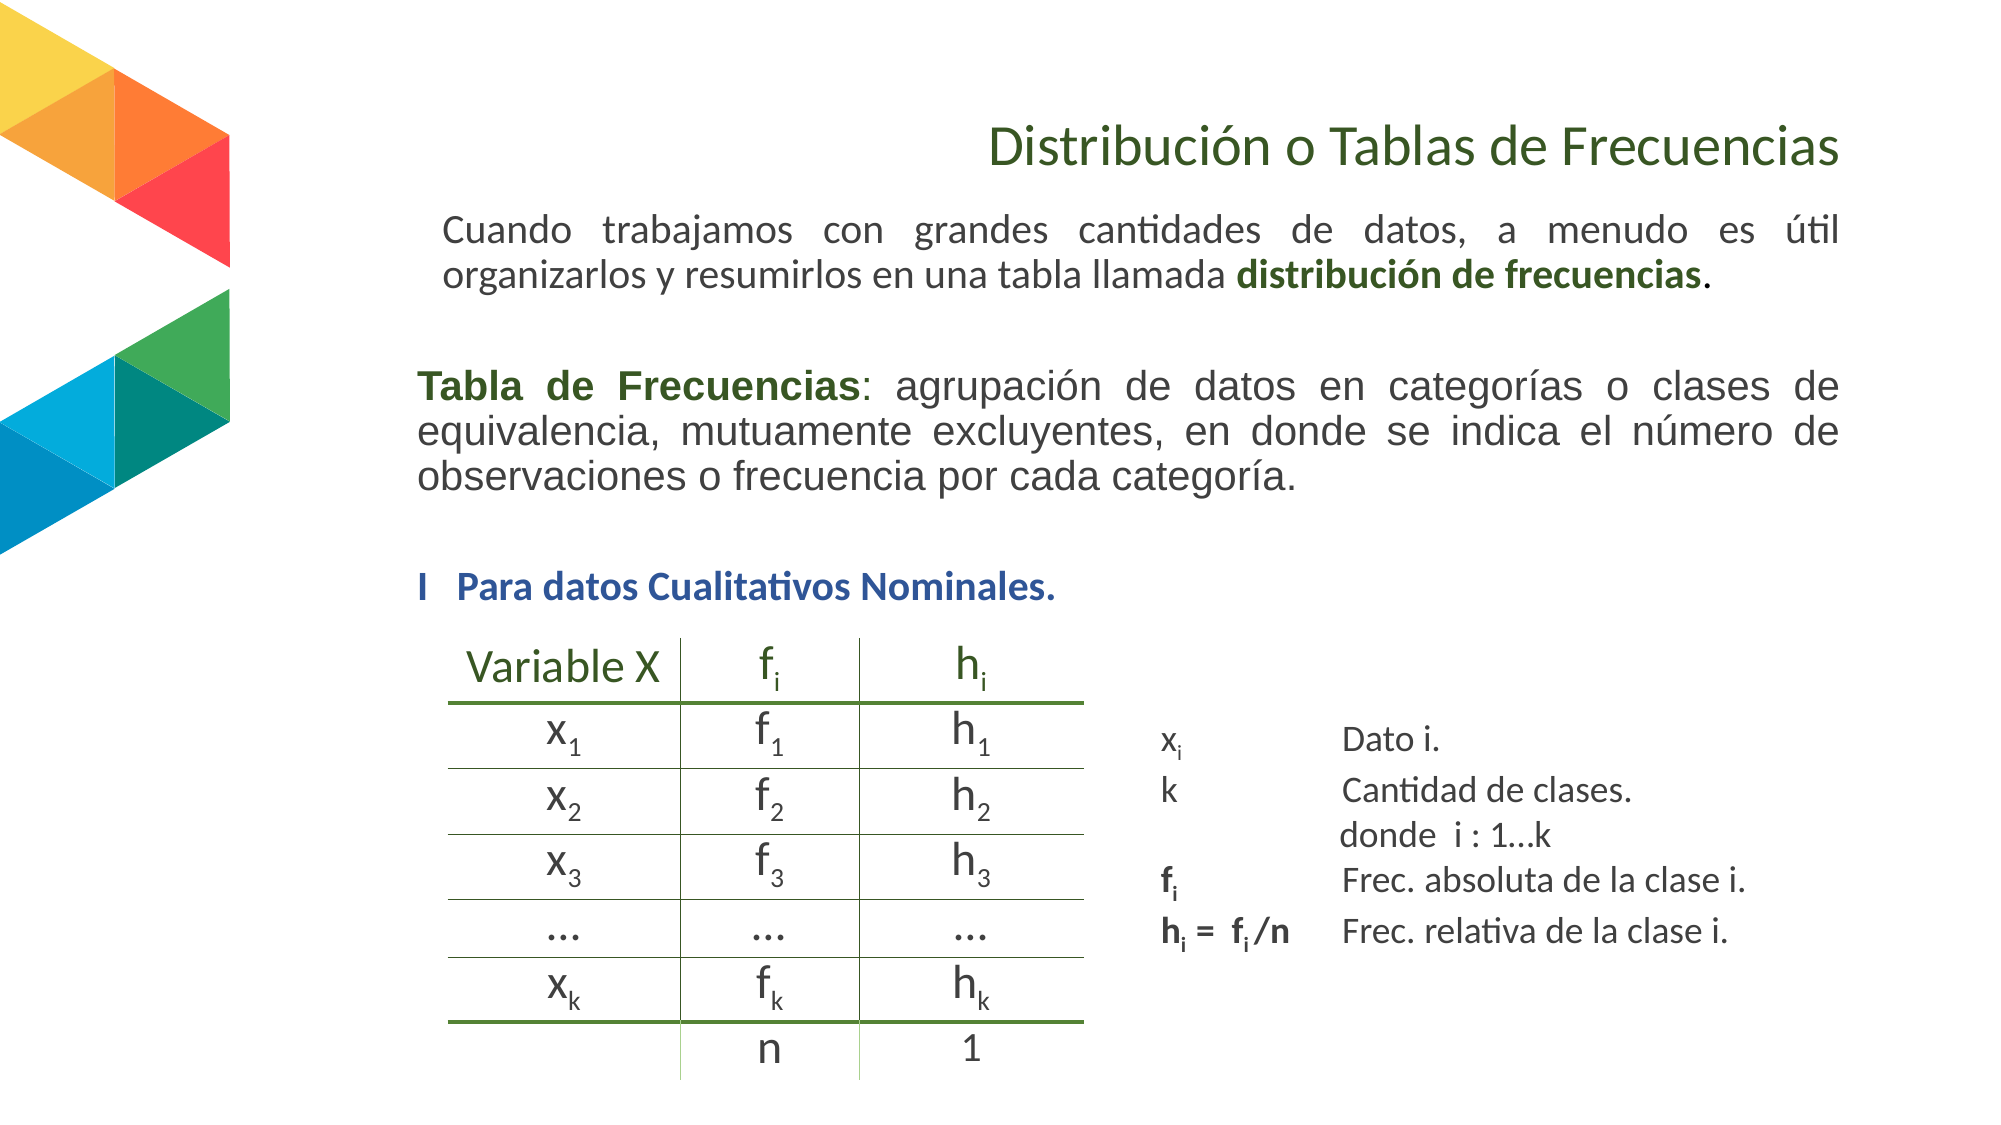

# Distribución o Tablas de Frecuencias
Cuando trabajamos con grandes cantidades de datos, a menudo es útil organizarlos y resumirlos en una tabla llamada distribución de frecuencias.
Tabla de Frecuencias: agrupación de datos en categorías o clases de equivalencia, mutuamente excluyentes, en donde se indica el número de observaciones o frecuencia por cada categoría.

I   Para datos Cualitativos Nominales.
| Variable X | fi | hi |
| --- | --- | --- |
| x1 | f1 | h1 |
| x2 | f2 | h2 |
| x3 | f3 | h3 |
| … | … | … |
| xk | fk | hk |
|  | n | 1 |
xi	Dato i.
k	Cantidad de clases.
                     donde  i : 1…k
fi	Frec. absoluta de la clase i.
hi  =  fi /n	Frec. relativa de la clase i.